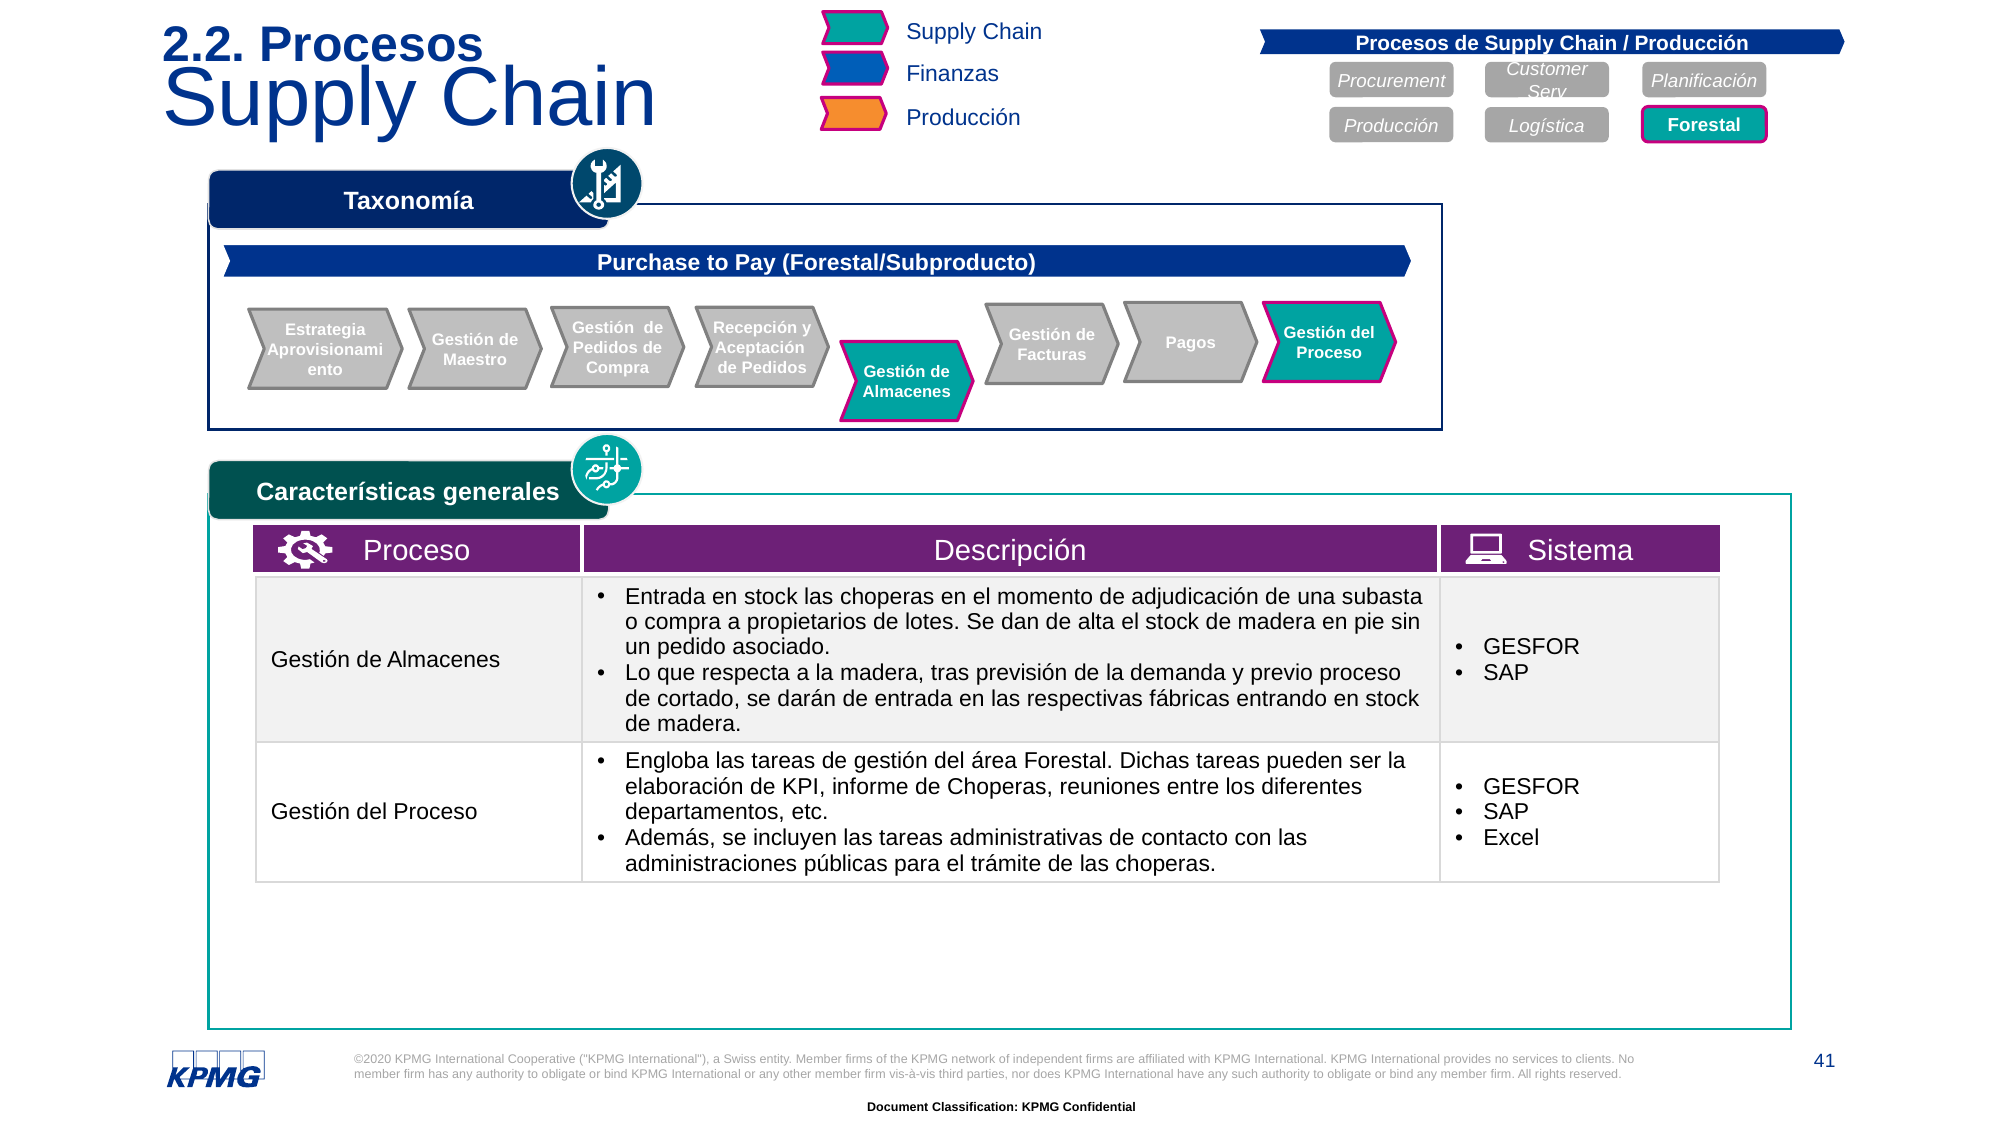

Supply Chain

Finanzas

Producción

# 2.2. Procesos Supply Chain
Procesos de Supply Chain / Producción
Procurement
Customer Serv
Planificación
Forestal
Producción
Logística

Taxonomía

Purchase to Pay (Forestal/Subproducto)
Pagos
Gestión del Proceso
Gestión de Facturas
Recepción y Aceptación  de Pedidos
Gestión  de Pedidos de Compra
Estrategia Aprovisionamiento
Gestión de Maestro
Gestión de Almacenes

Características generales

Proceso
Descripción
Sistema

| Gestión de Almacenes | Entrada en stock las choperas en el momento de adjudicación de una subasta o compra a propietarios de lotes. Se dan de alta el stock de madera en pie sin un pedido asociado. Lo que respecta a la madera, tras previsión de la demanda y previo proceso de cortado, se darán de entrada en las respectivas fábricas entrando en stock de madera. | GESFOR SAP |
| --- | --- | --- |
| Gestión del Proceso | Engloba las tareas de gestión del área Forestal. Dichas tareas pueden ser la elaboración de KPI, informe de Choperas, reuniones entre los diferentes departamentos, etc. Además, se incluyen las tareas administrativas de contacto con las administraciones públicas para el trámite de las choperas. | GESFOR SAP Excel |